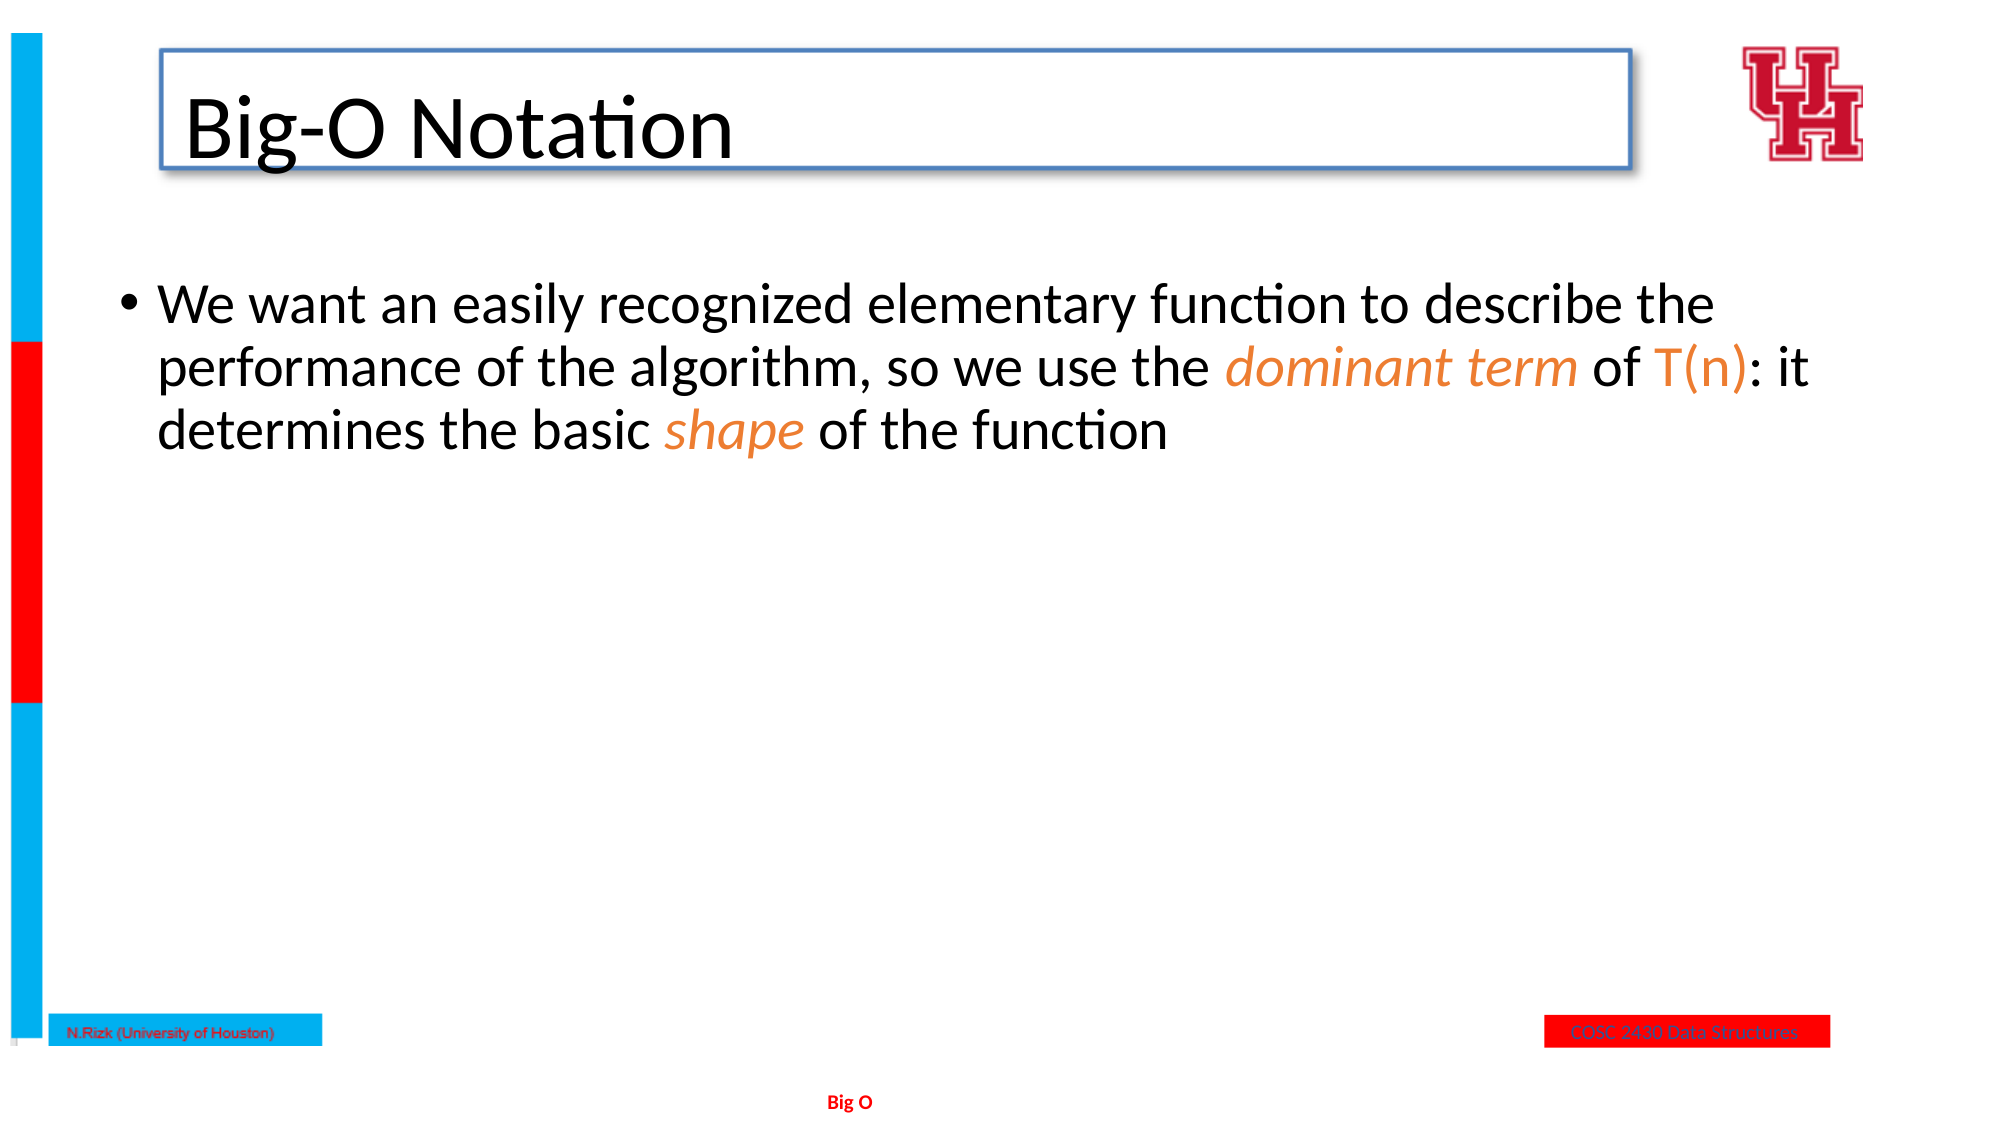

# Big-O Notation
We want an easily recognized elementary function to describe the performance of the algorithm, so we use the dominant term of T(n): it determines the basic shape of the function